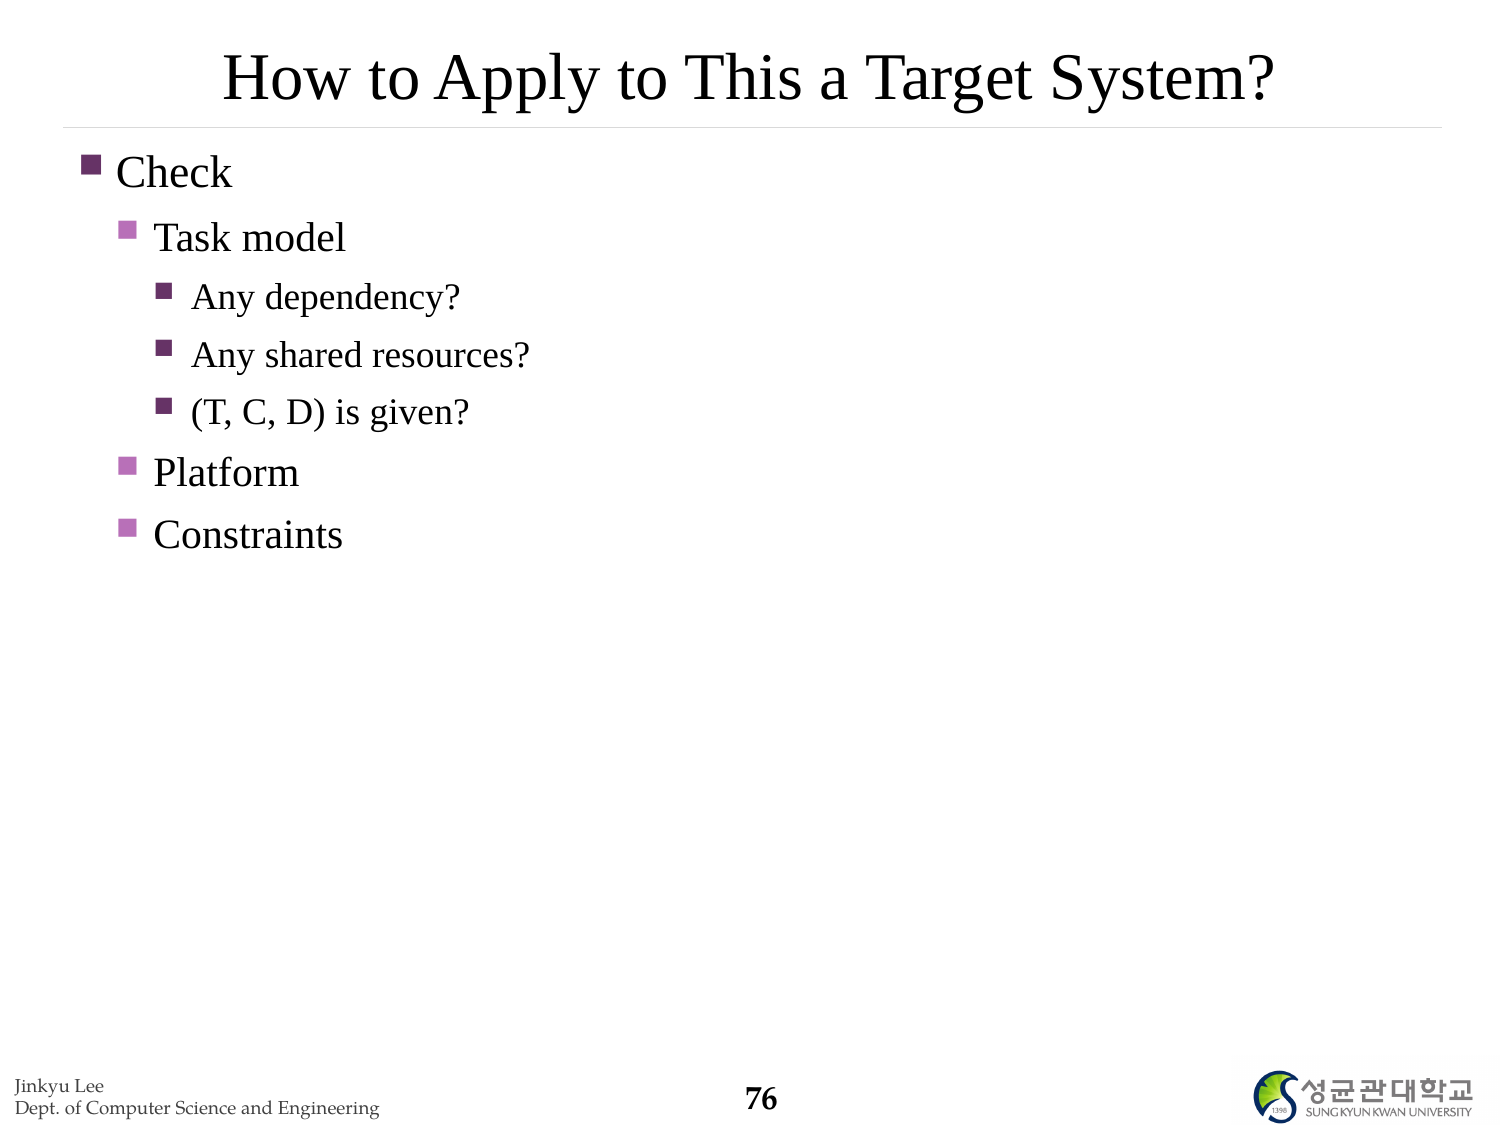

# How to Apply to This a Target System?
Check
Task model
Any dependency?
Any shared resources?
(T, C, D) is given?
Platform
Constraints